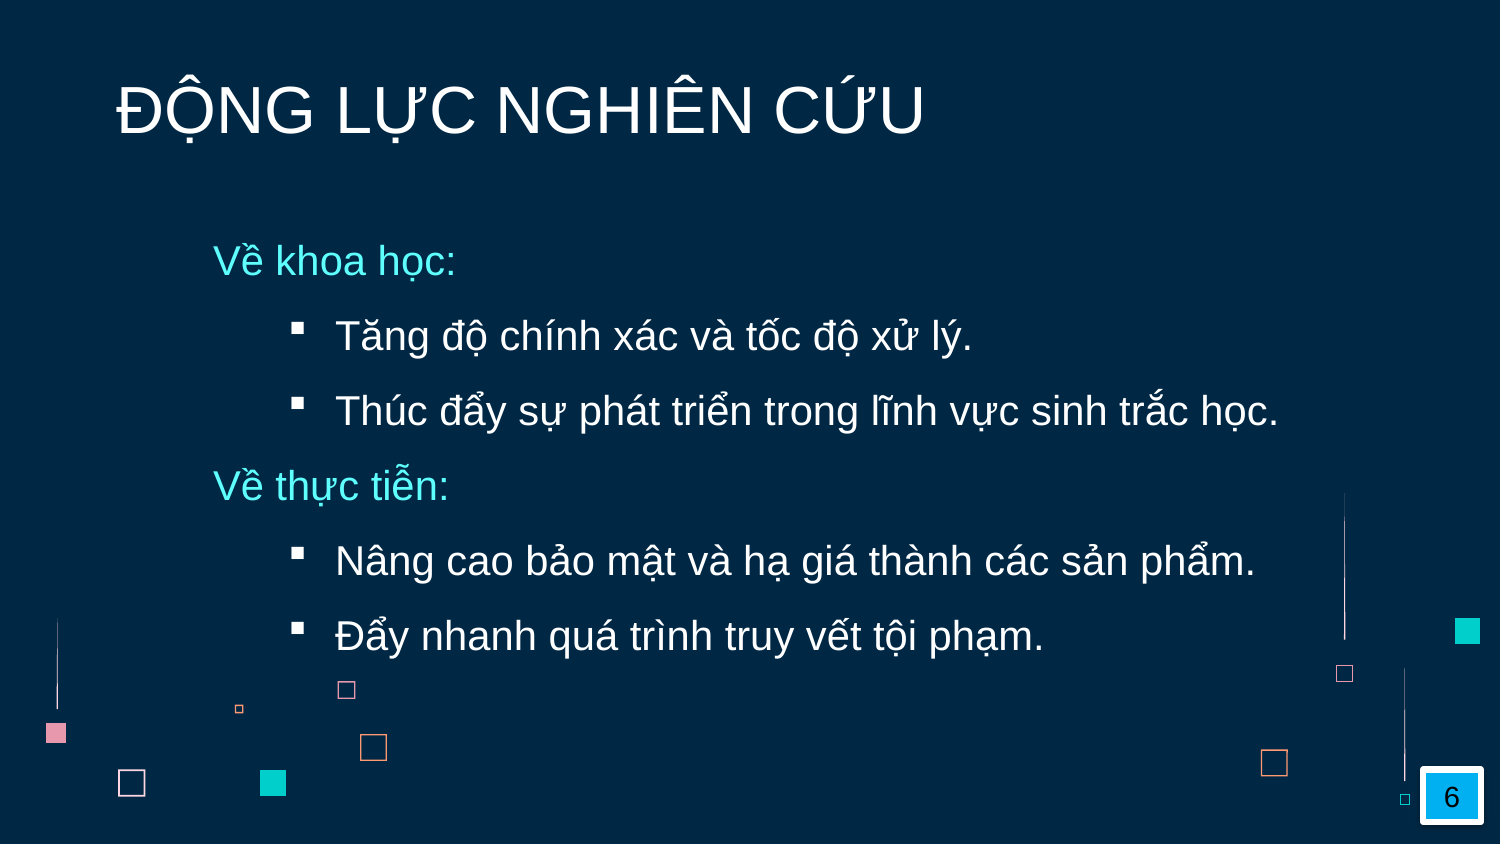

# ĐỘNG LỰC NGHIÊN CỨU
Về khoa học:
Tăng độ chính xác và tốc độ xử lý.
Thúc đẩy sự phát triển trong lĩnh vực sinh trắc học.
Về thực tiễn:
Nâng cao bảo mật và hạ giá thành các sản phẩm.
Đẩy nhanh quá trình truy vết tội phạm.

6